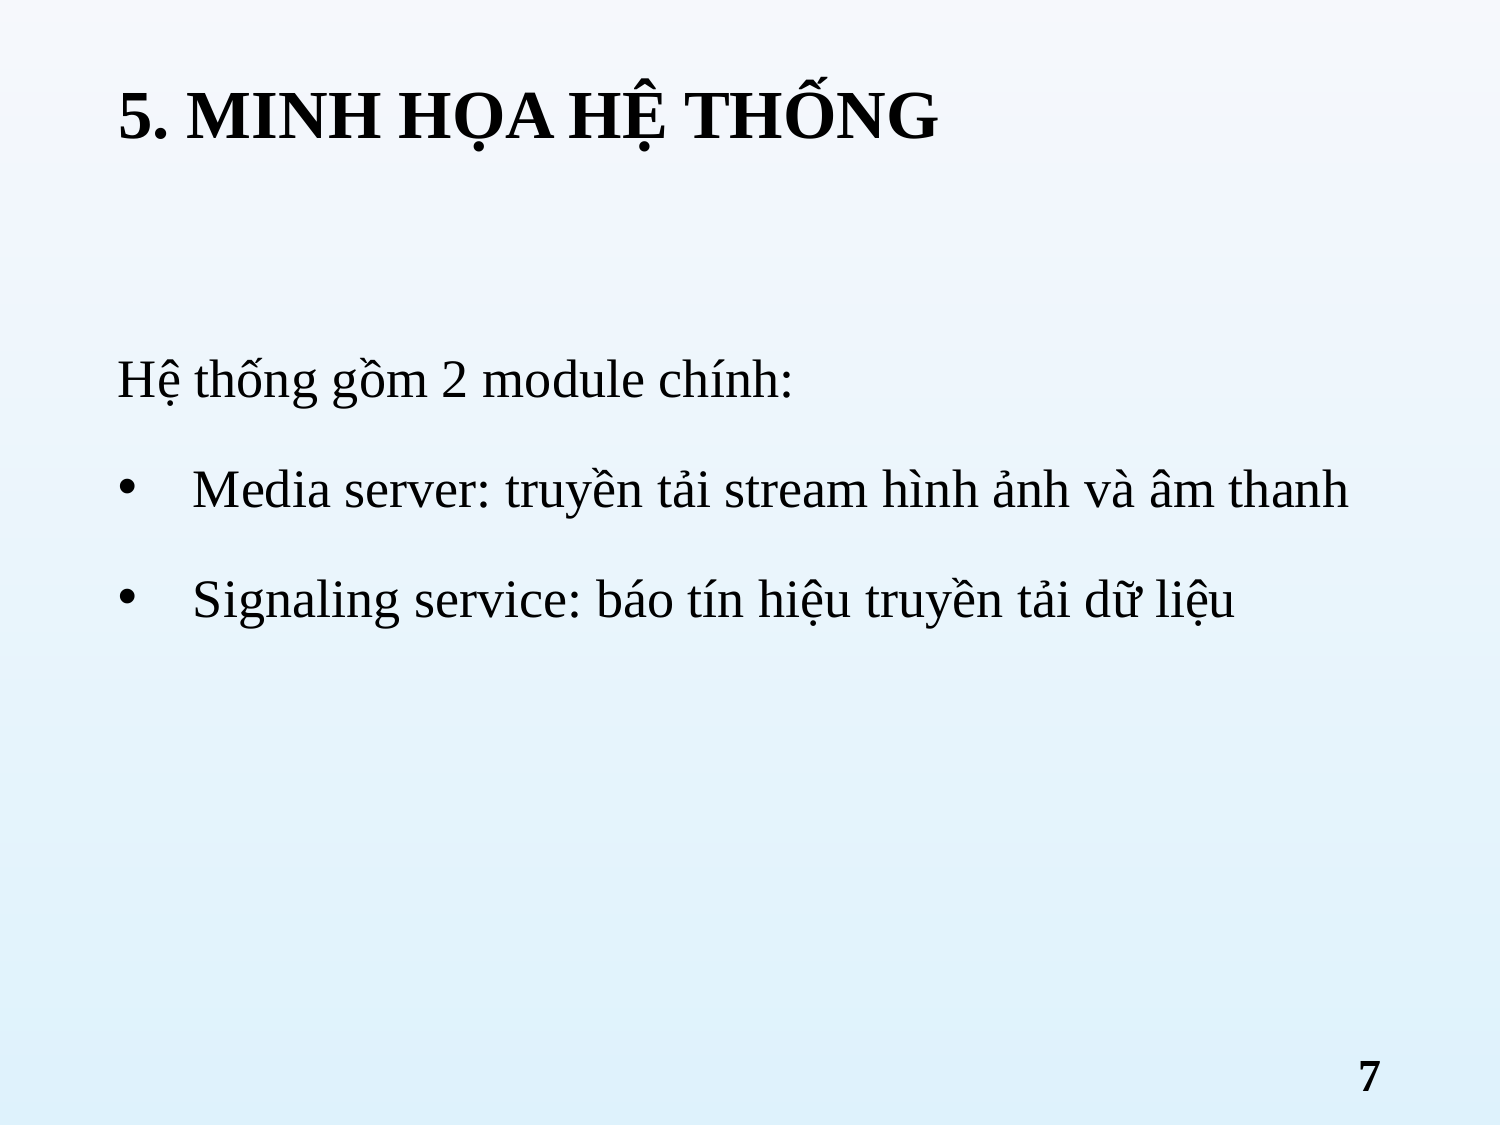

# 5. MINH HỌA HỆ THỐNG
Hệ thống gồm 2 module chính:
Media server: truyền tải stream hình ảnh và âm thanh
Signaling service: báo tín hiệu truyền tải dữ liệu
7